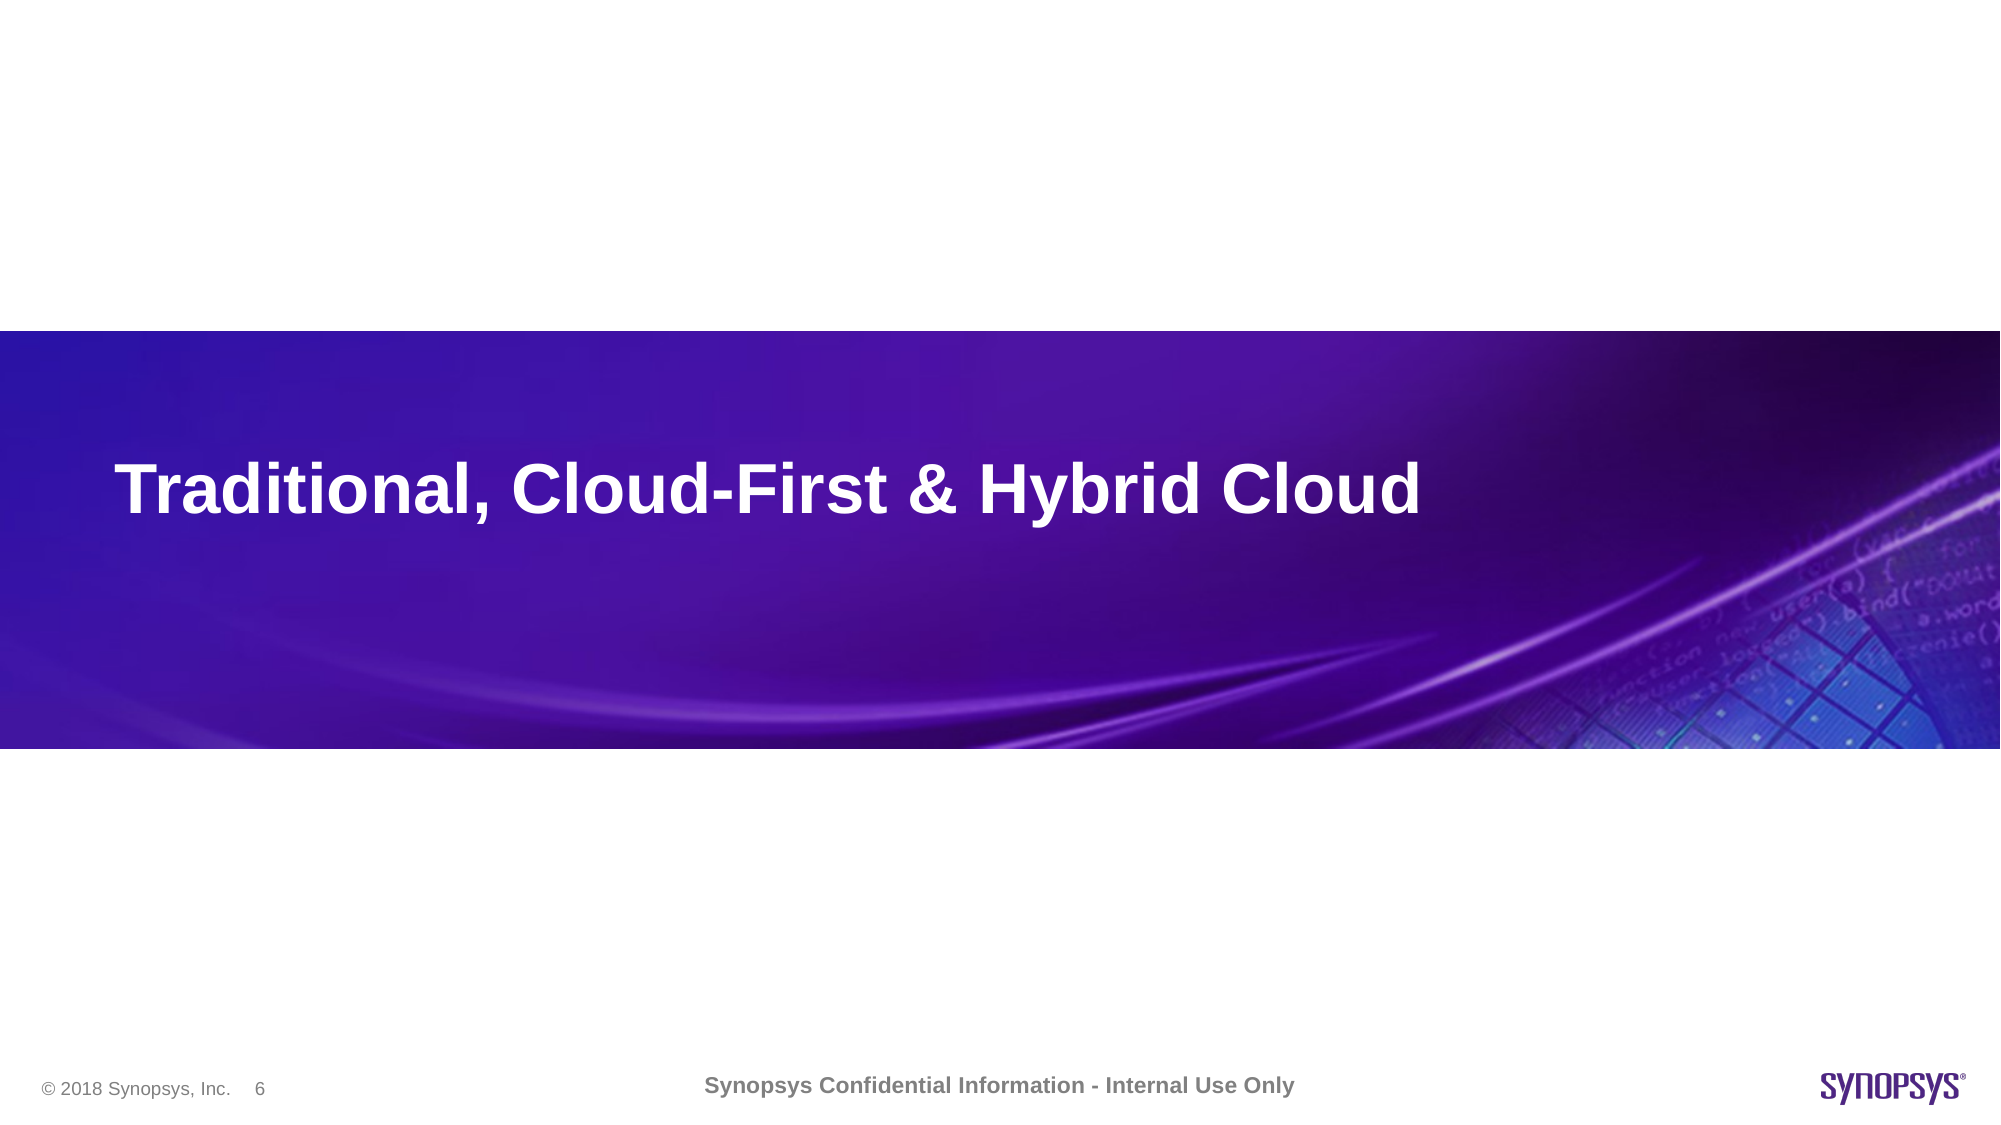

# Traditional, Cloud-First & Hybrid Cloud

Synopsys Confidential Information - Internal Use Only